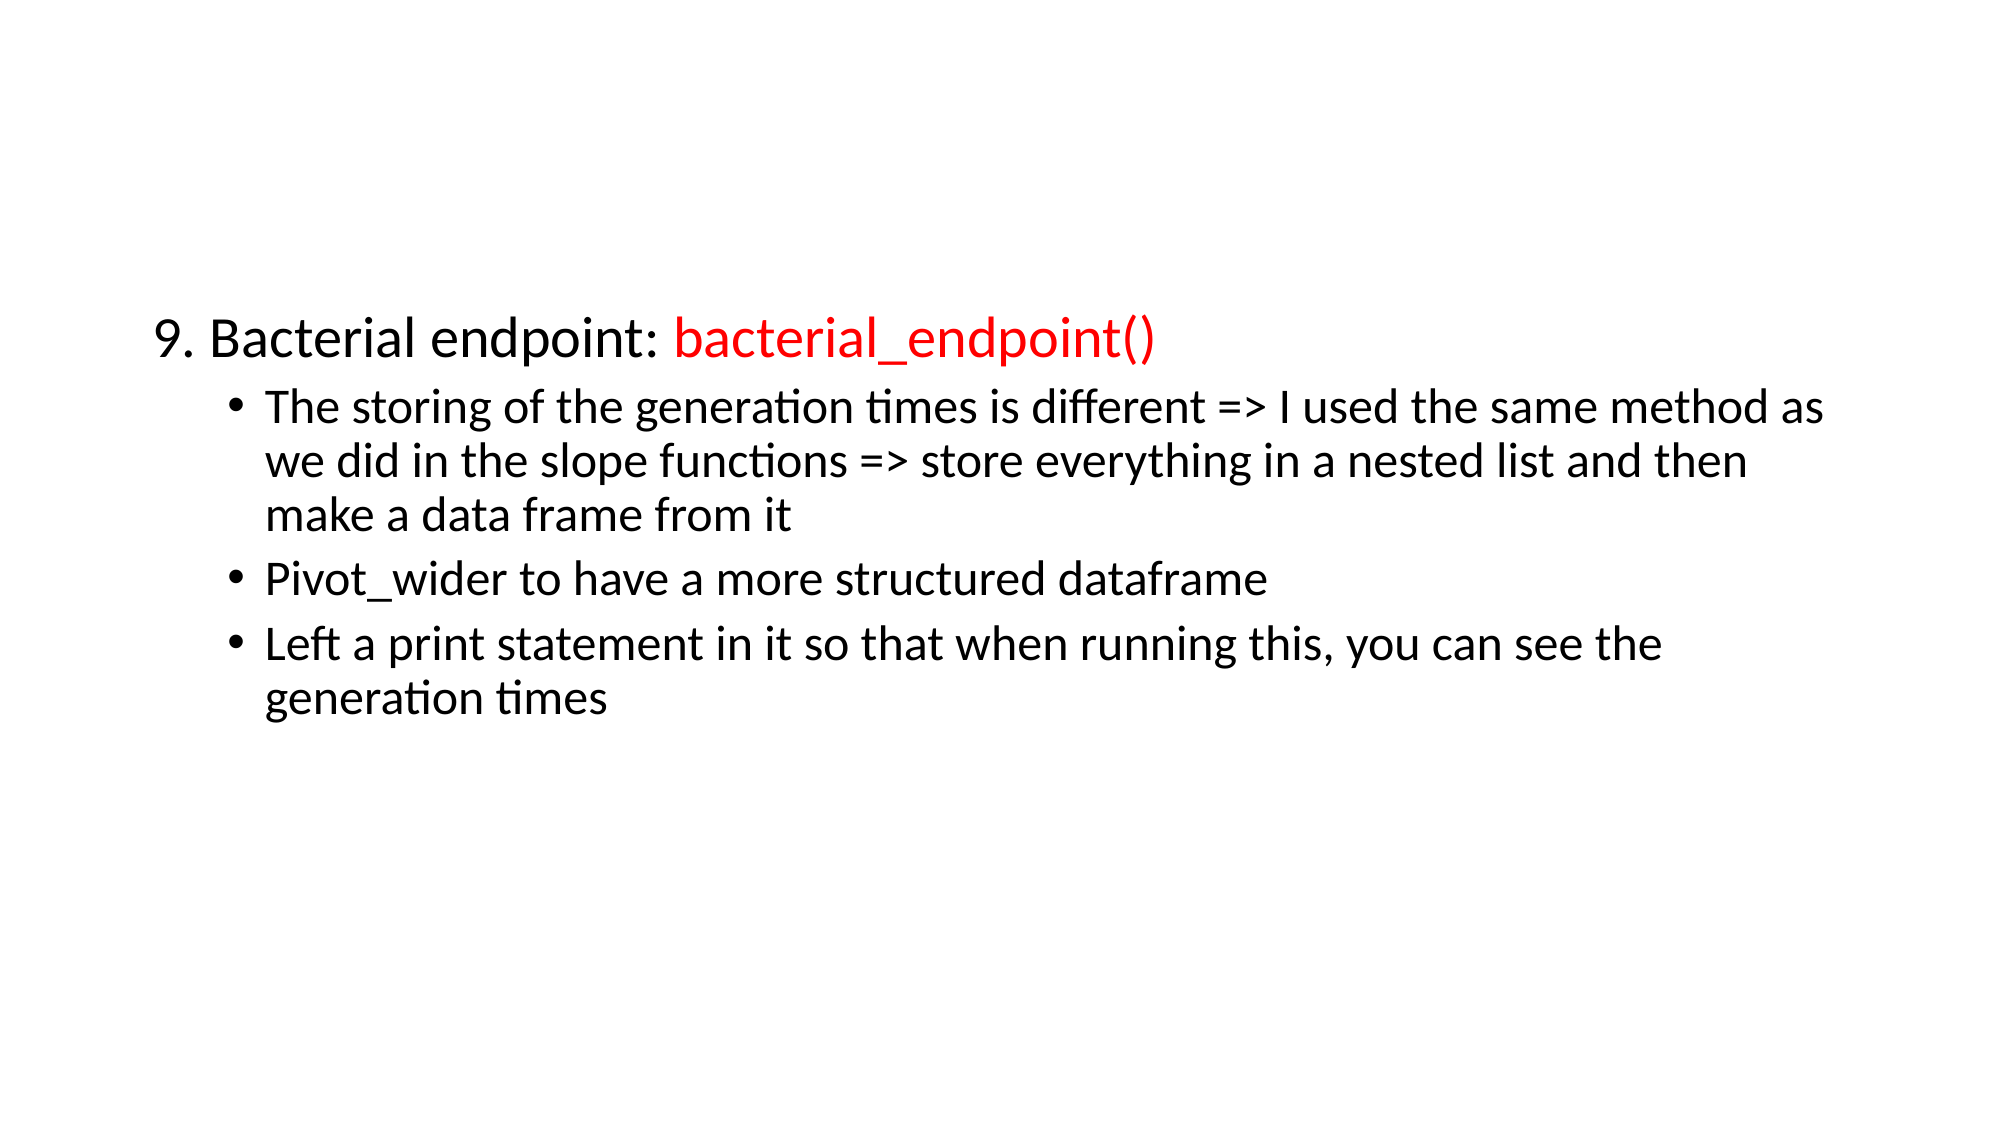

#
9. Bacterial endpoint: bacterial_endpoint()
The storing of the generation times is different => I used the same method as we did in the slope functions => store everything in a nested list and then make a data frame from it
Pivot_wider to have a more structured dataframe
Left a print statement in it so that when running this, you can see the generation times